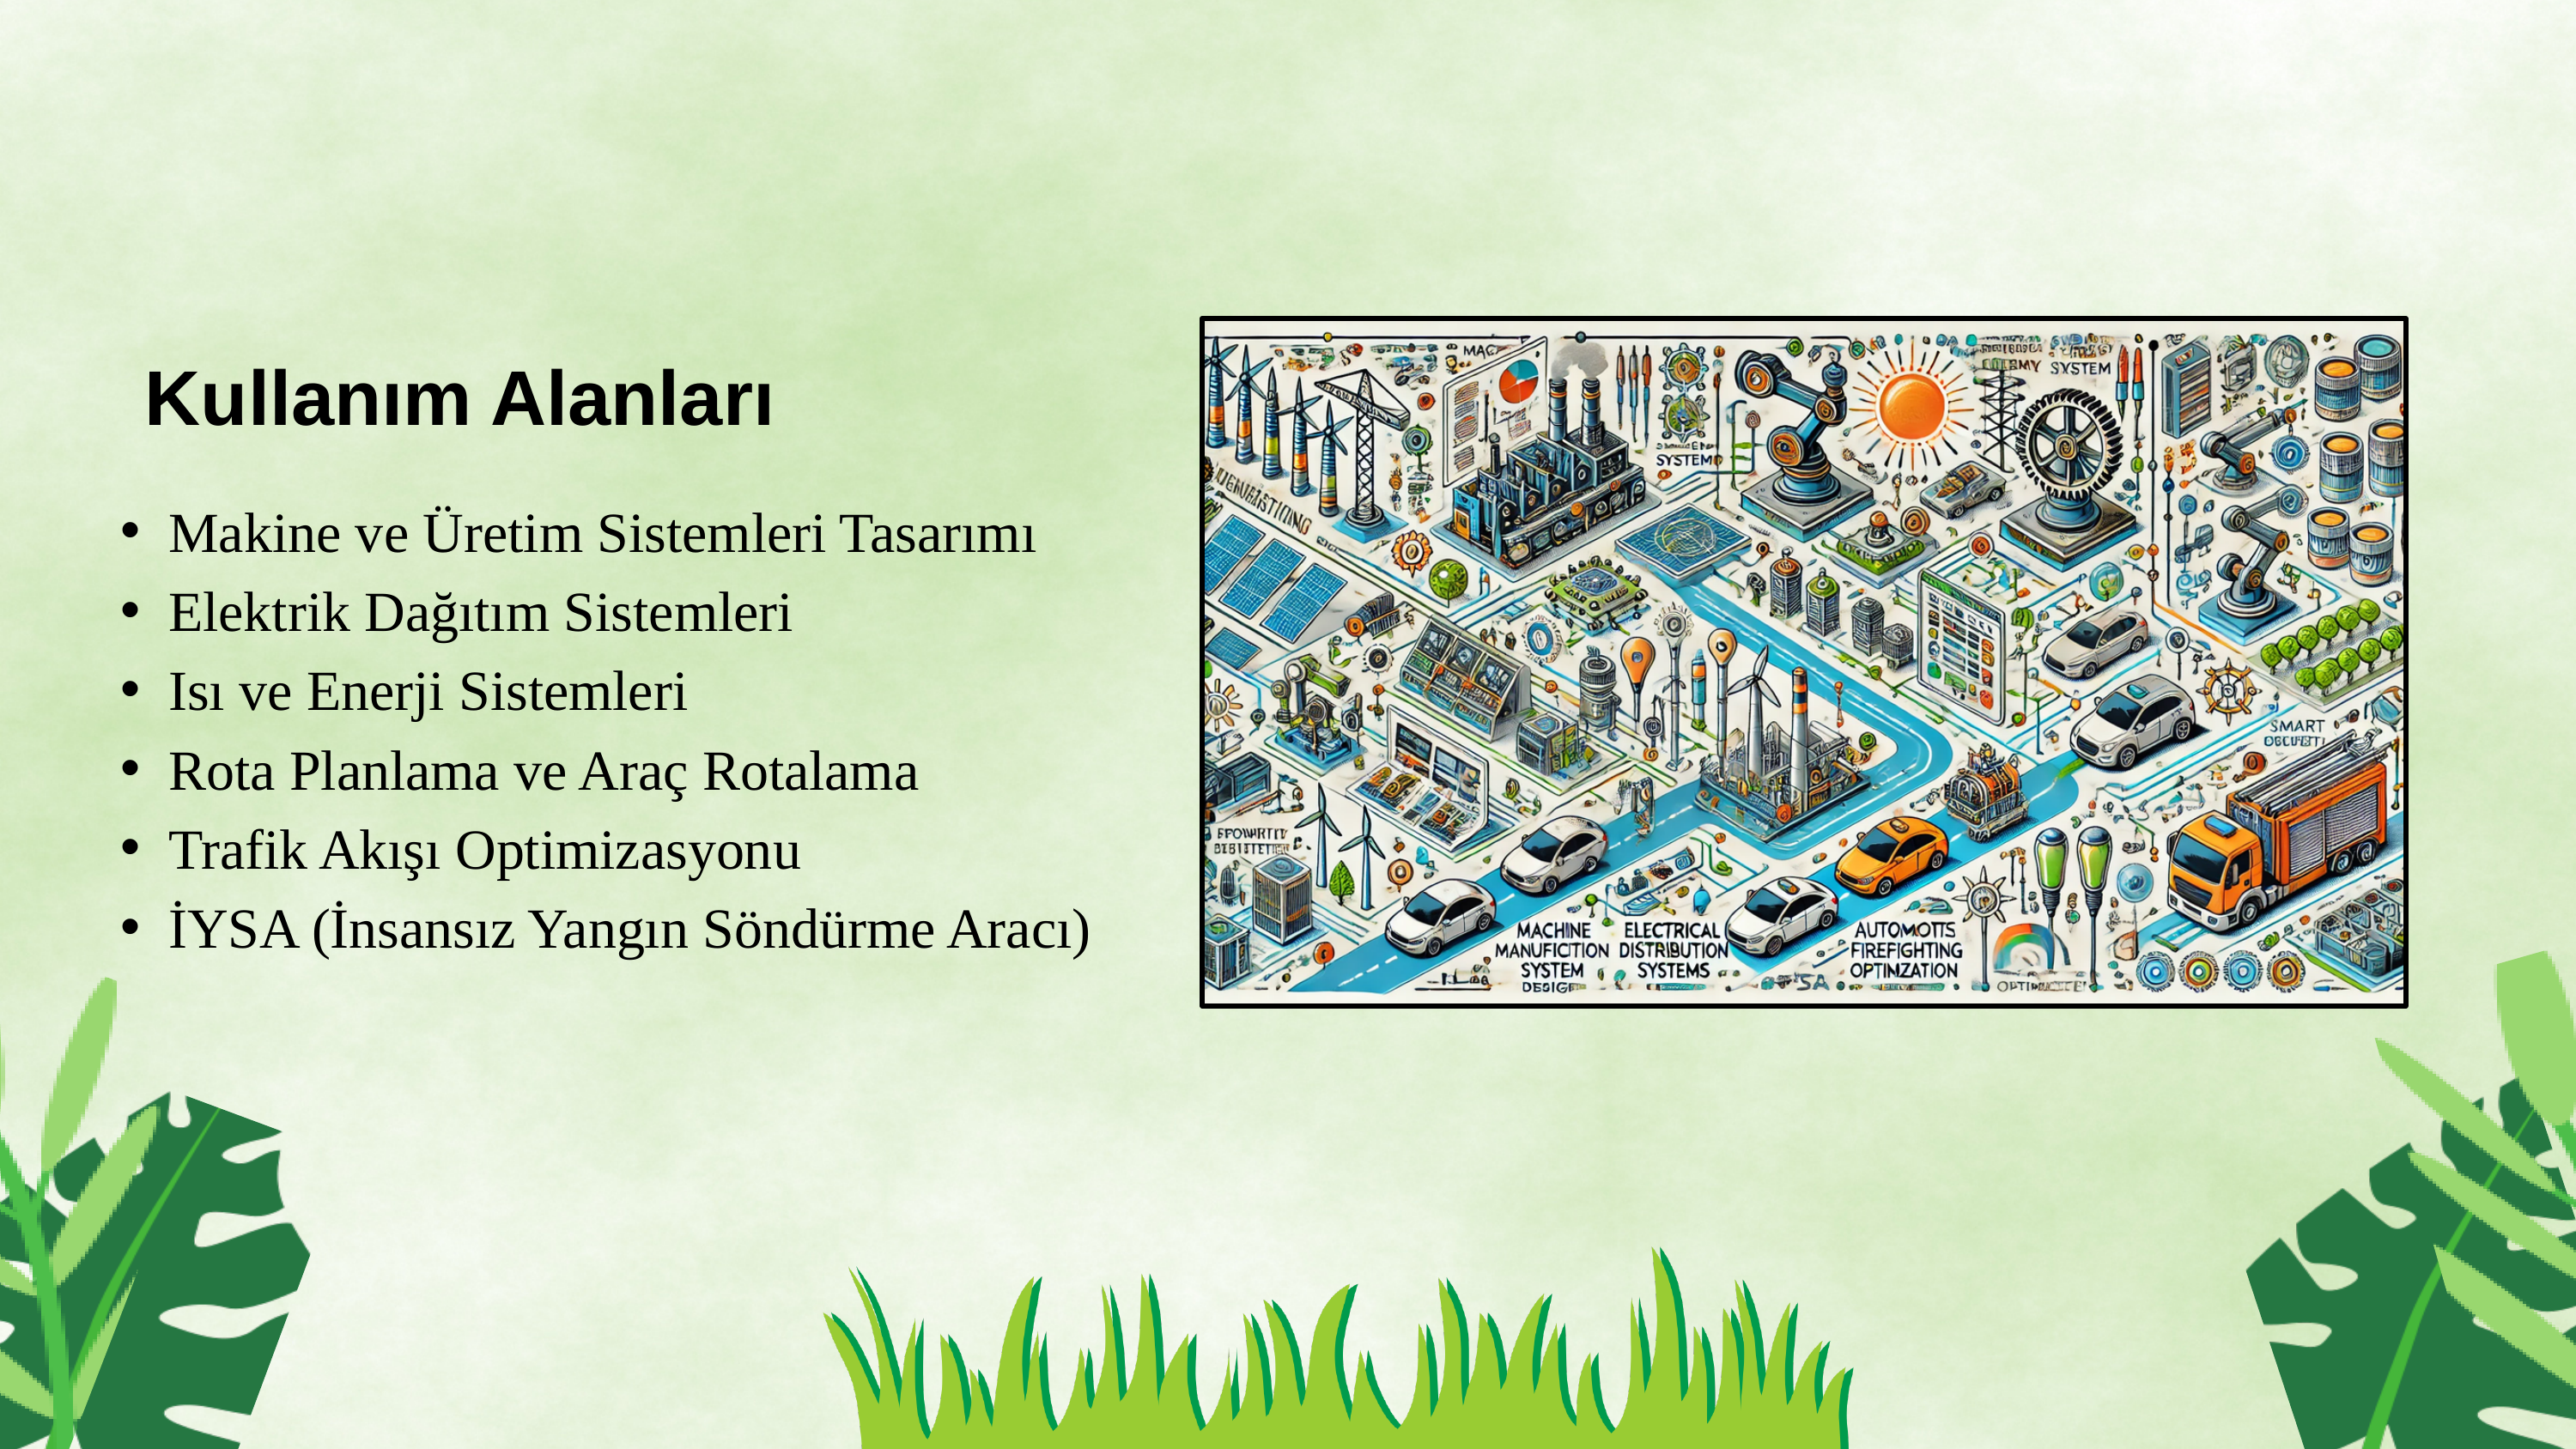

Kullanım Alanları
Makine ve Üretim Sistemleri Tasarımı
Elektrik Dağıtım Sistemleri
Isı ve Enerji Sistemleri
Rota Planlama ve Araç Rotalama
Trafik Akışı Optimizasyonu
İYSA (İnsansız Yangın Söndürme Aracı)